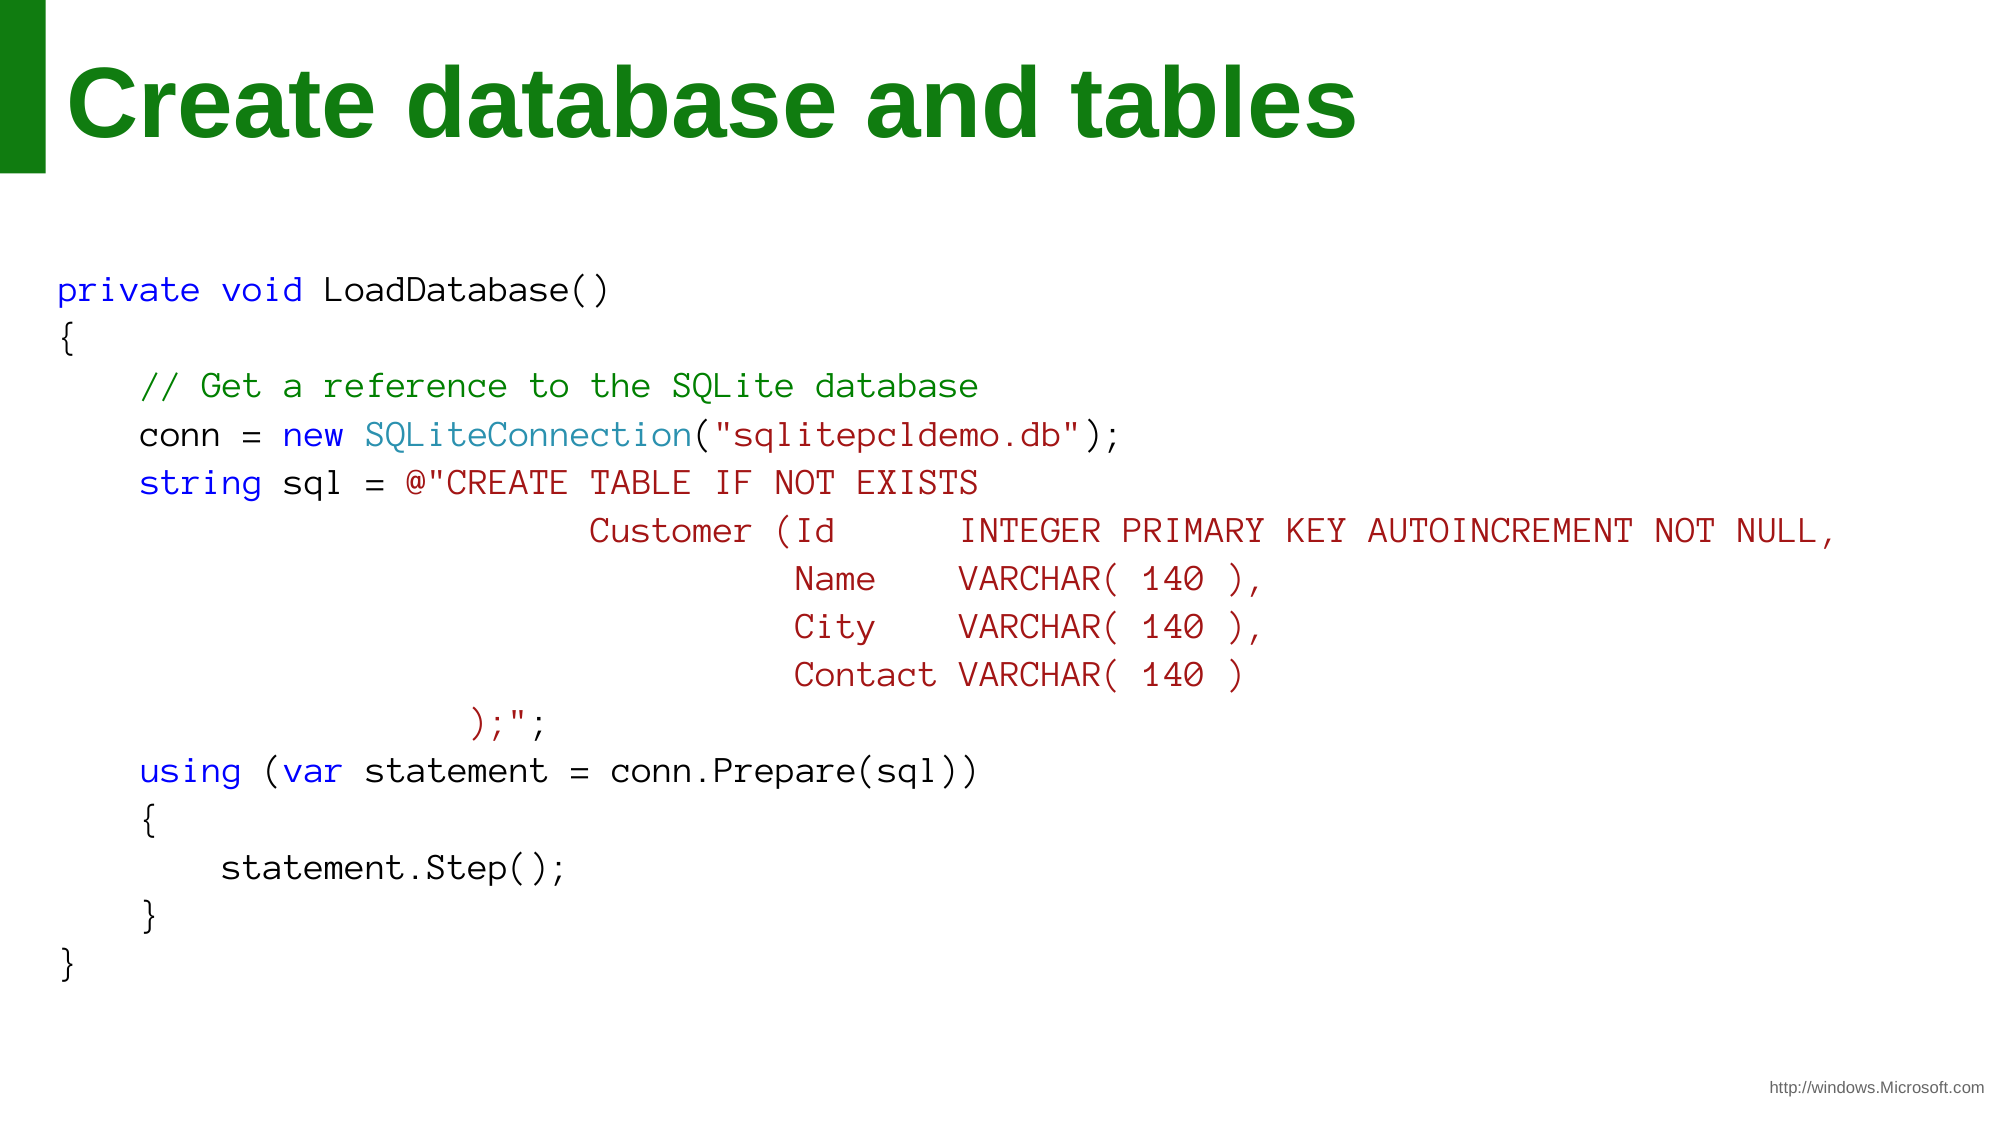

# Create database and tables
private void LoadDatabase()
{
    // Get a reference to the SQLite database
    conn = new SQLiteConnection("sqlitepcldemo.db");
    string sql = @"CREATE TABLE IF NOT EXISTS
                          Customer (Id      INTEGER PRIMARY KEY AUTOINCREMENT NOT NULL,
                                    Name    VARCHAR( 140 ),
                                    City    VARCHAR( 140 ),
                                    Contact VARCHAR( 140 )
                    );";
    using (var statement = conn.Prepare(sql))
    {
        statement.Step();
    }
}